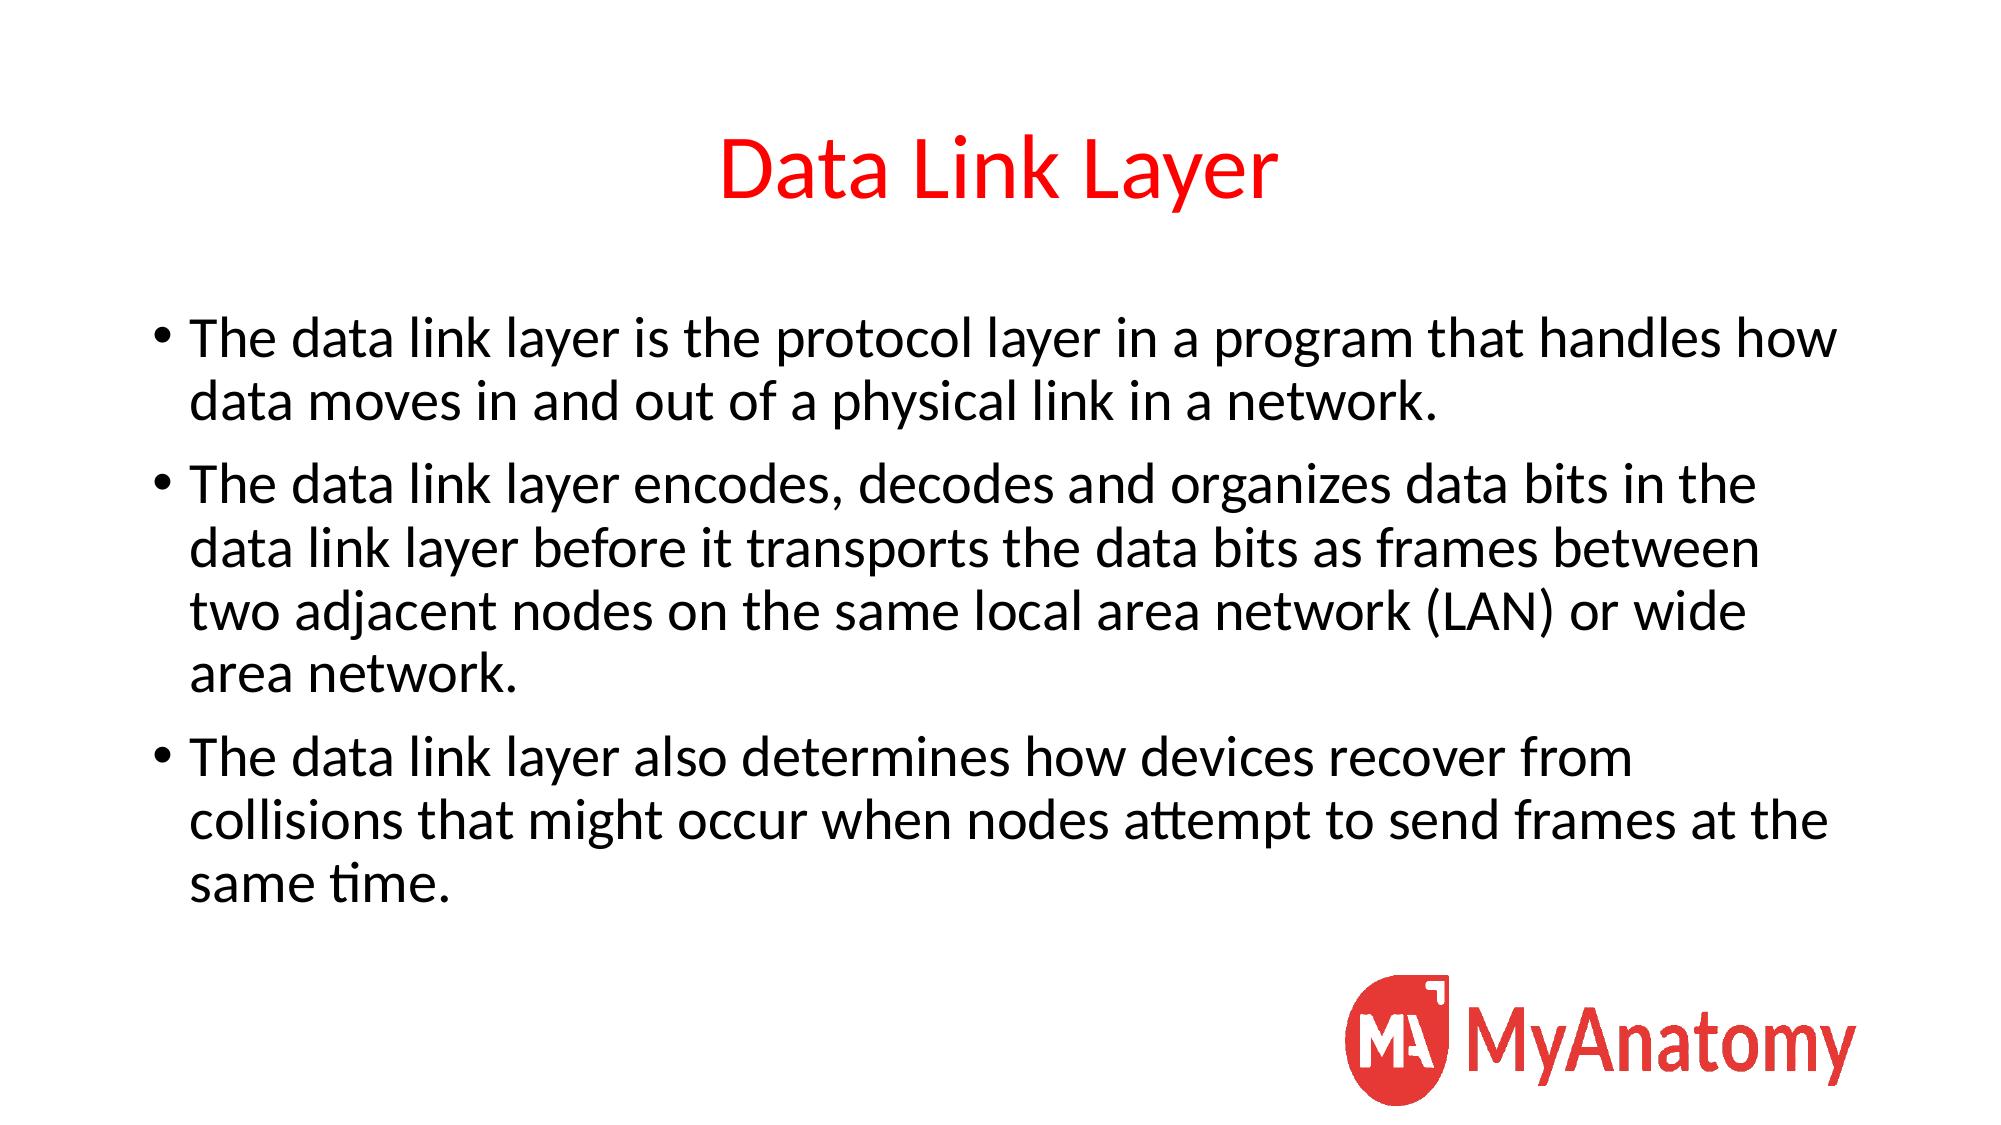

# Data Link Layer
The data link layer is the protocol layer in a program that handles how data moves in and out of a physical link in a network.
The data link layer encodes, decodes and organizes data bits in the data link layer before it transports the data bits as frames between two adjacent nodes on the same local area network (LAN) or wide area network.
The data link layer also determines how devices recover from collisions that might occur when nodes attempt to send frames at the same time.